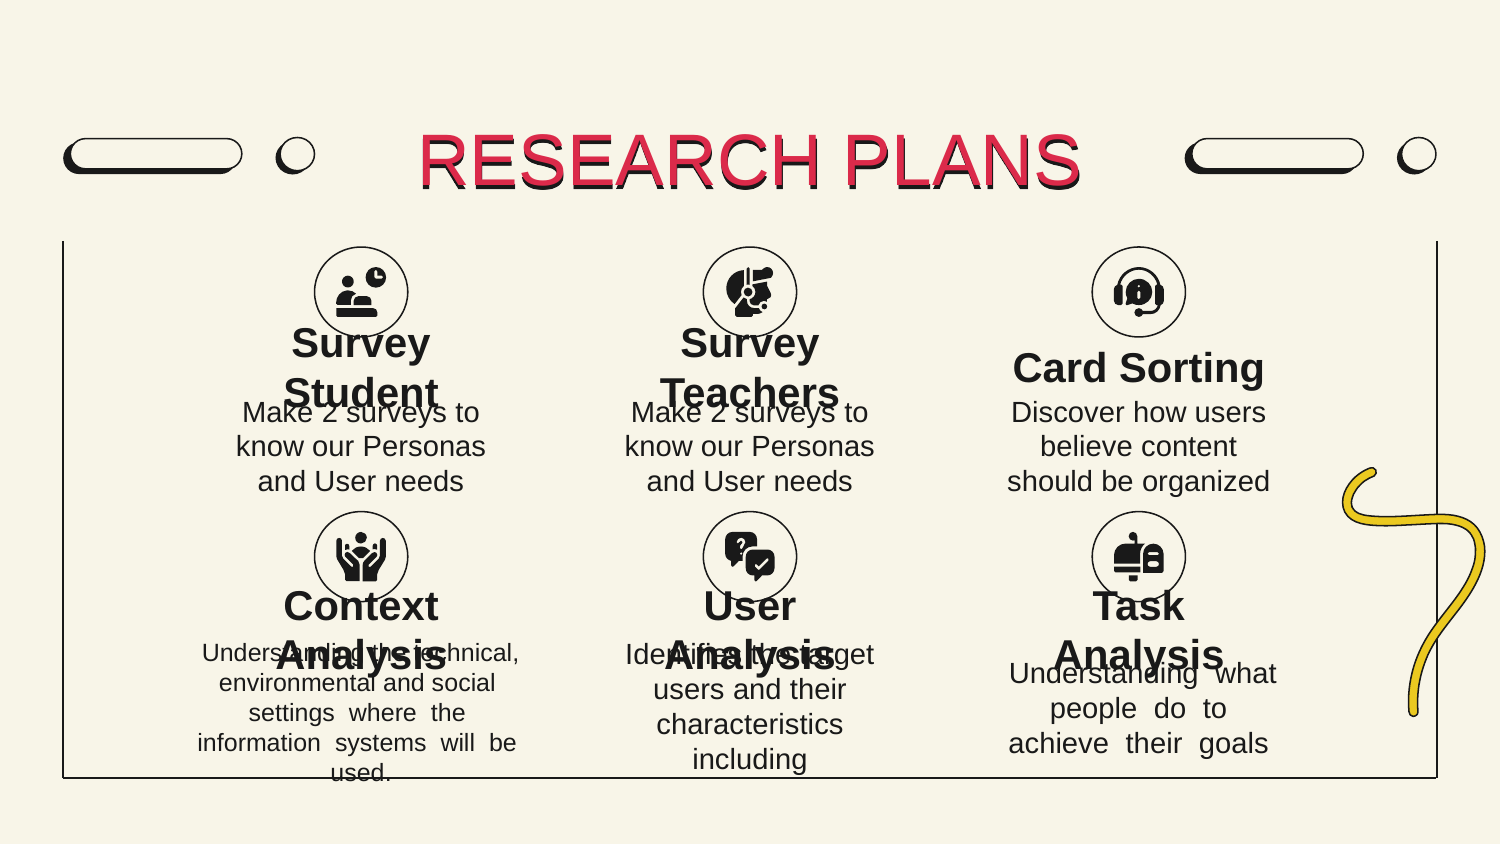

# RESEARCH PLANS

Survey Student
Survey Teachers
Card Sorting
Make 2 surveys to know our Personas and User needs
Make 2 surveys to know our Personas and User needs
Discover how users believe content should be organized

Context Analysis
User Analysis
Task Analysis
Identifies the target users and their characteristics including
 Understanding  what  people  do  to  achieve  their  goals
Understanding the technical, environmental and social  settings  where  the  information  systems  will  be  used.